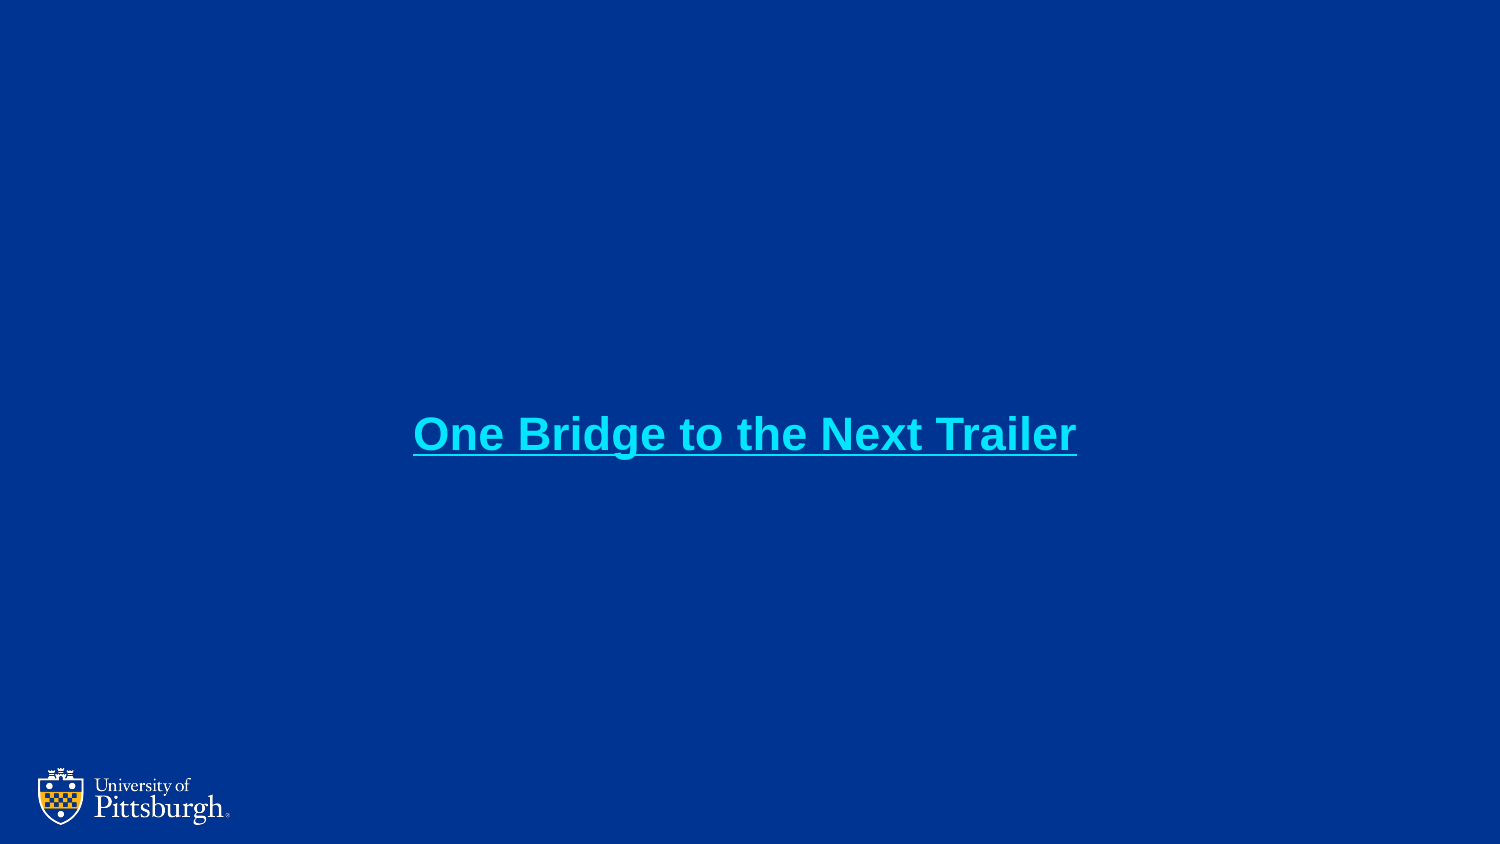

# One Bridge to the Next Trailer